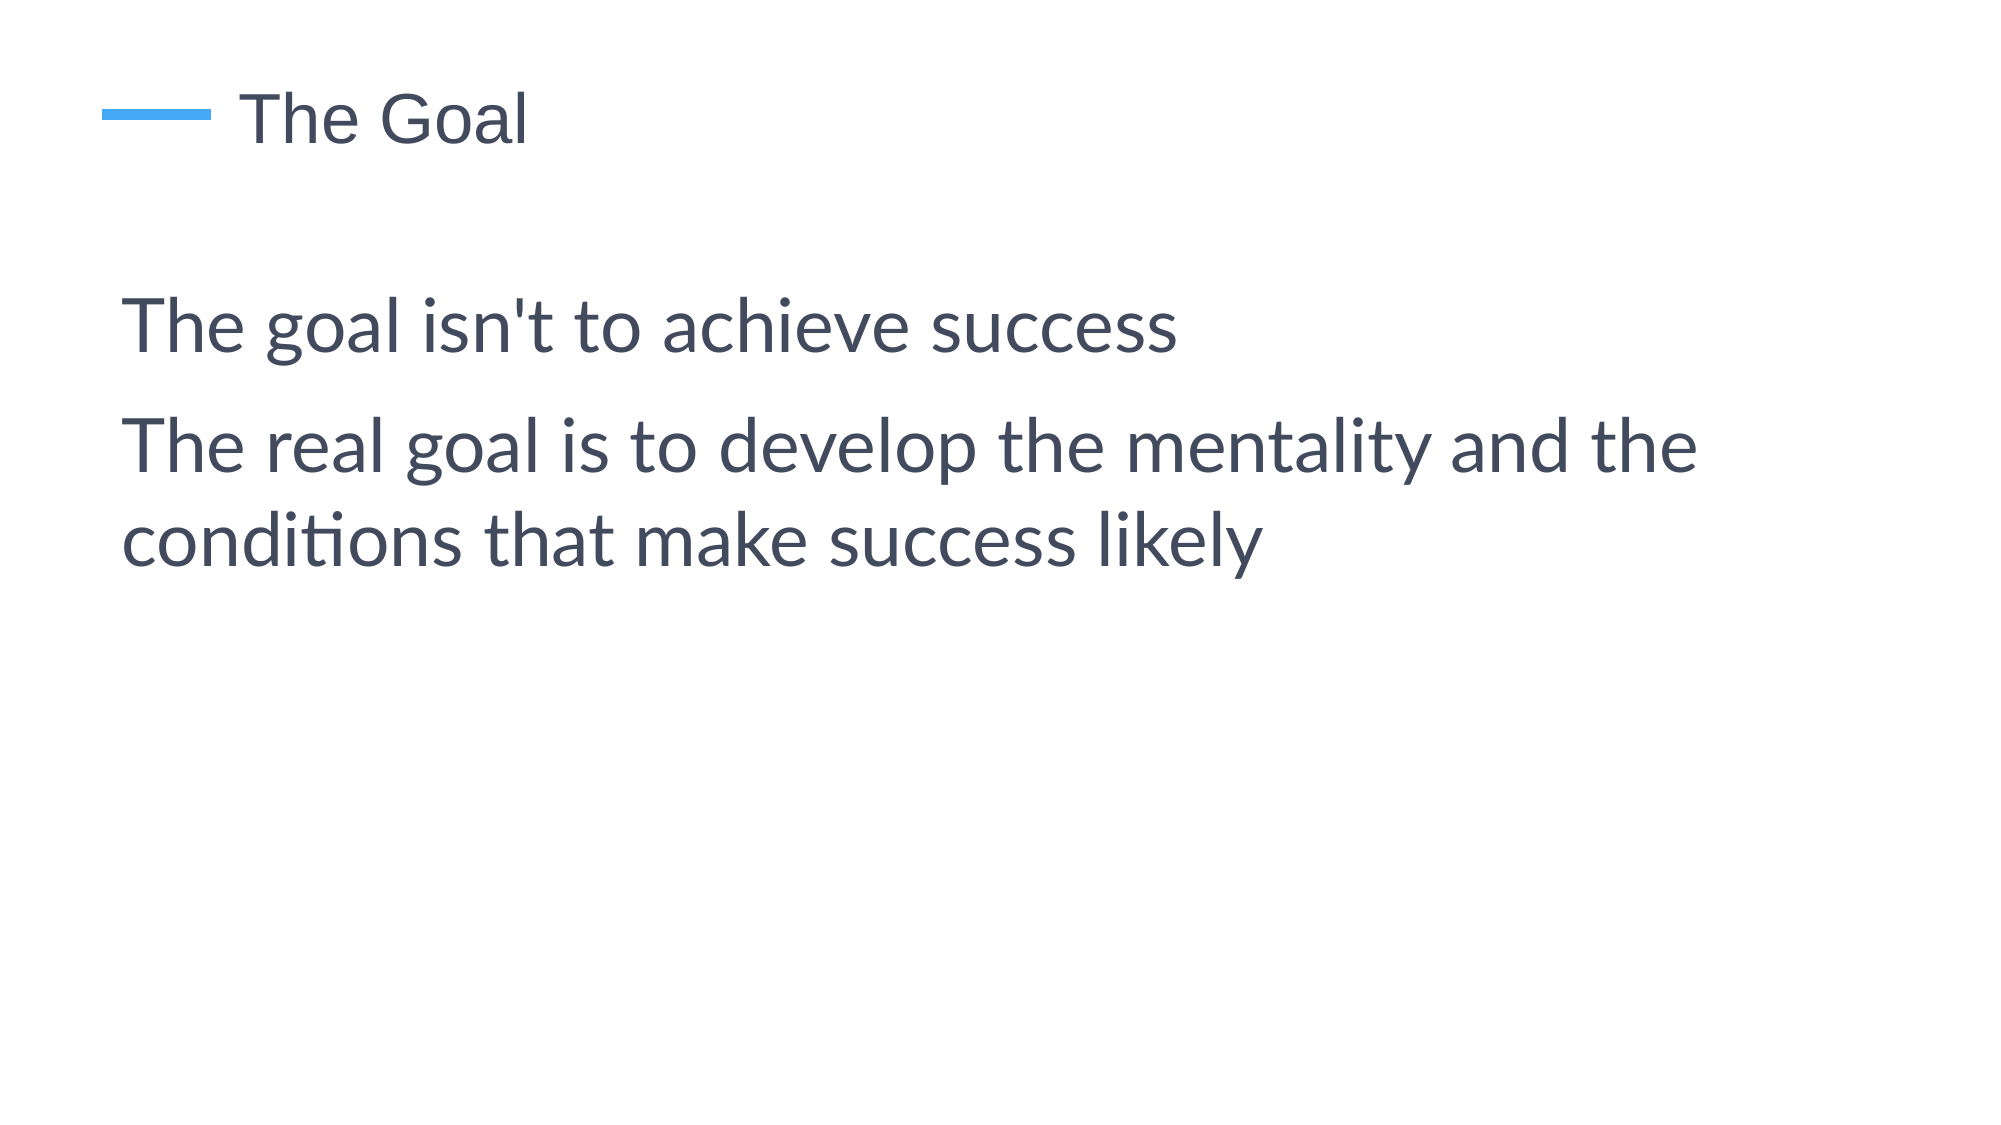

The Goal
The goal isn't to achieve success
The real goal is to develop the mentality and the
conditions that make success likely